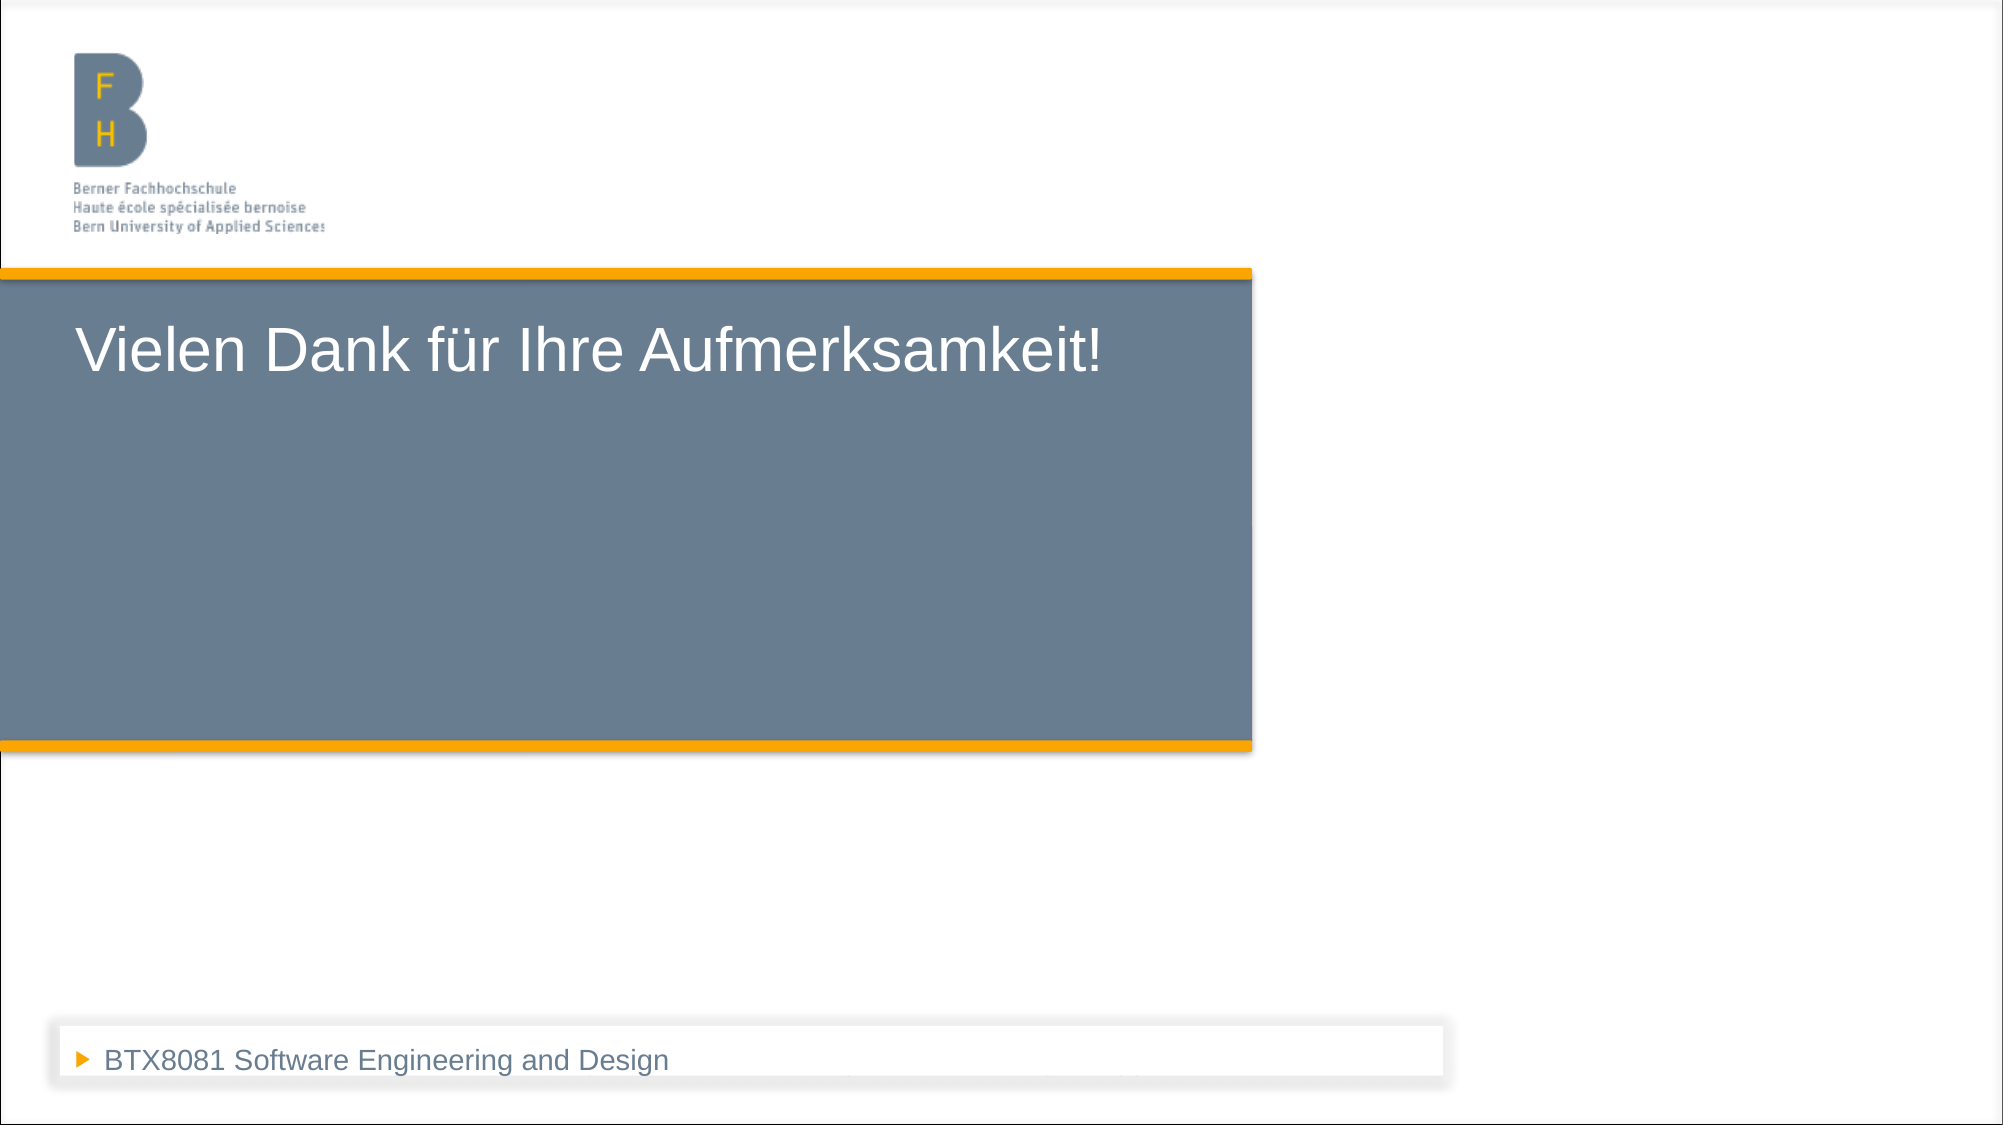

# Vielen Dank für Ihre Aufmerksamkeit!

BTX8081 Software Engineering and Design